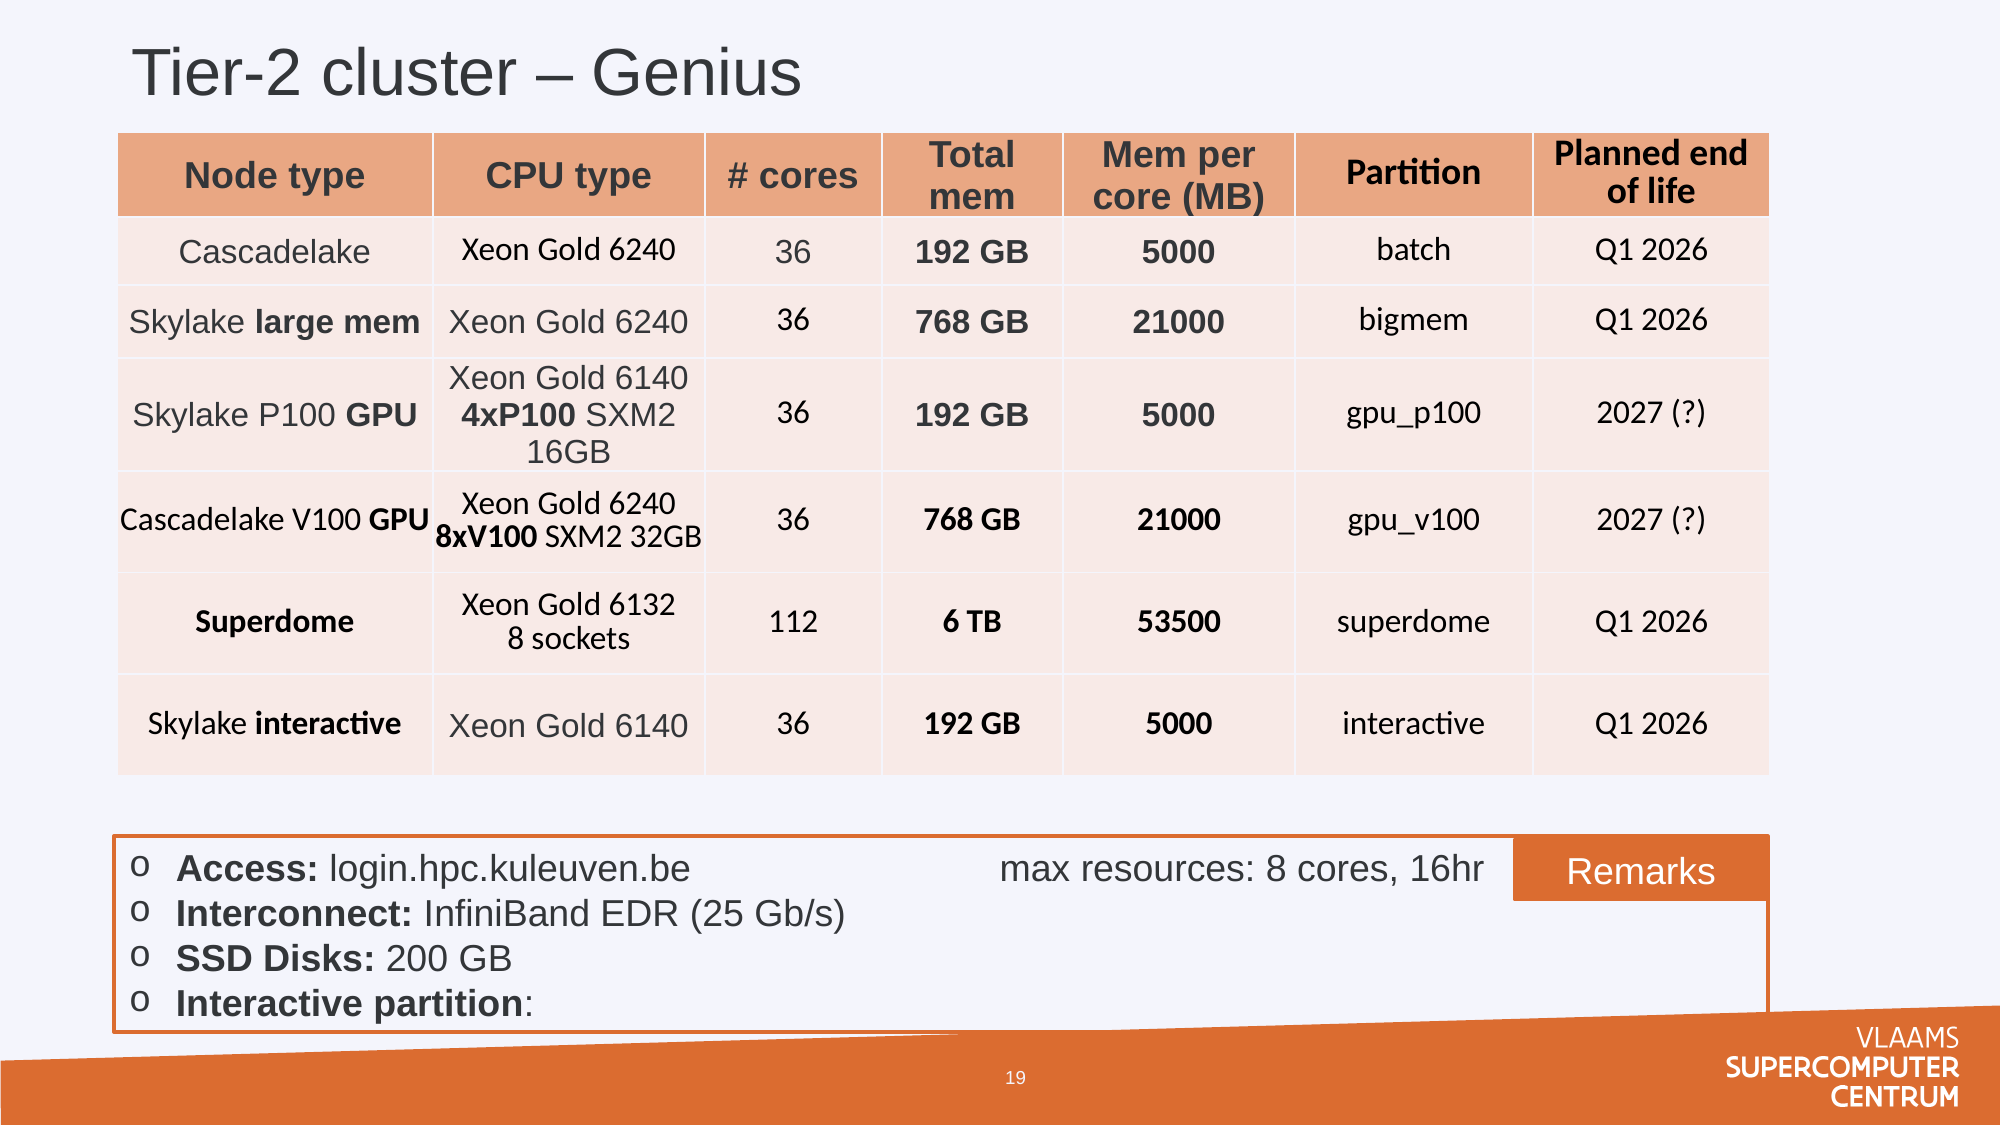

Tier-2 cluster – Genius
| Node type | CPU type | # cores | Total mem | Mem per core (MB) | Partition | Planned end of life |
| --- | --- | --- | --- | --- | --- | --- |
| Cascadelake | Xeon Gold 6240 | 36 | 192 GB | 5000 | batch | Q1 2026 |
| Skylake large mem | Xeon Gold 6240 | 36 | 768 GB | 21000 | bigmem | Q1 2026 |
| Skylake P100 GPU | Xeon Gold 6140 4xP100 SXM2 16GB | 36 | 192 GB | 5000 | gpu\_p100 | 2027 (?) |
| Cascadelake V100 GPU | Xeon Gold 6240 8xV100 SXM2 32GB | 36 | 768 GB | 21000 | gpu\_v100 | 2027 (?) |
| Superdome | Xeon Gold 6132 8 sockets | 112 | 6 TB | 53500 | superdome | Q1 2026 |
| Skylake interactive | Xeon Gold 6140 | 36 | 192 GB | 5000 | interactive | Q1 2026 |
Access: login.hpc.kuleuven.be
Interconnect: InfiniBand EDR (25 Gb/s)
SSD Disks: 200 GB
Interactive partition:
max resources: 8 cores, 16hr
Remarks
19